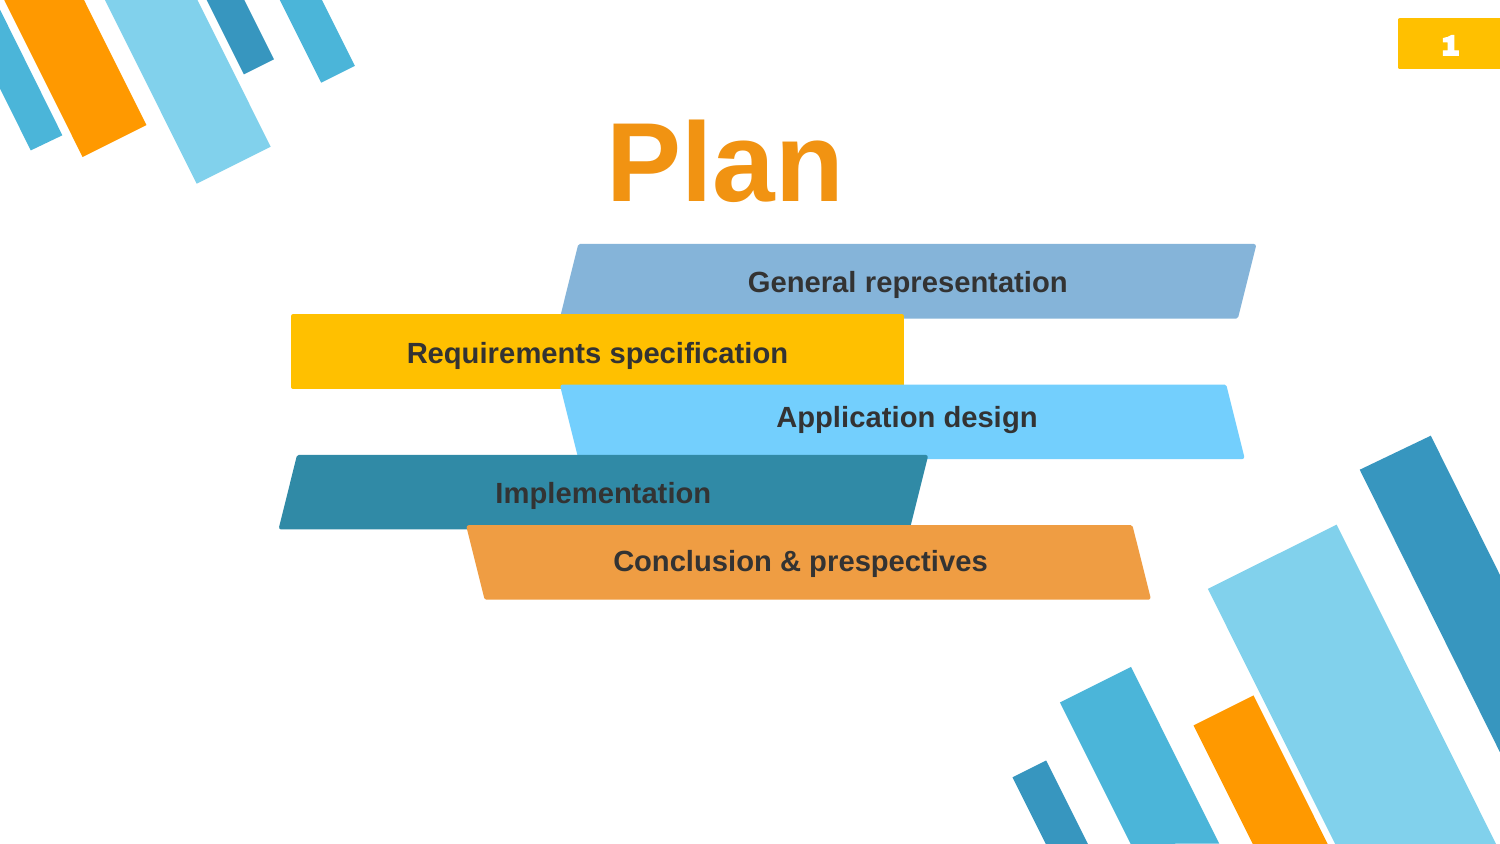

1
Plan
General representation
Requirements specification

Application design
Implementation

Conclusion & prespectives